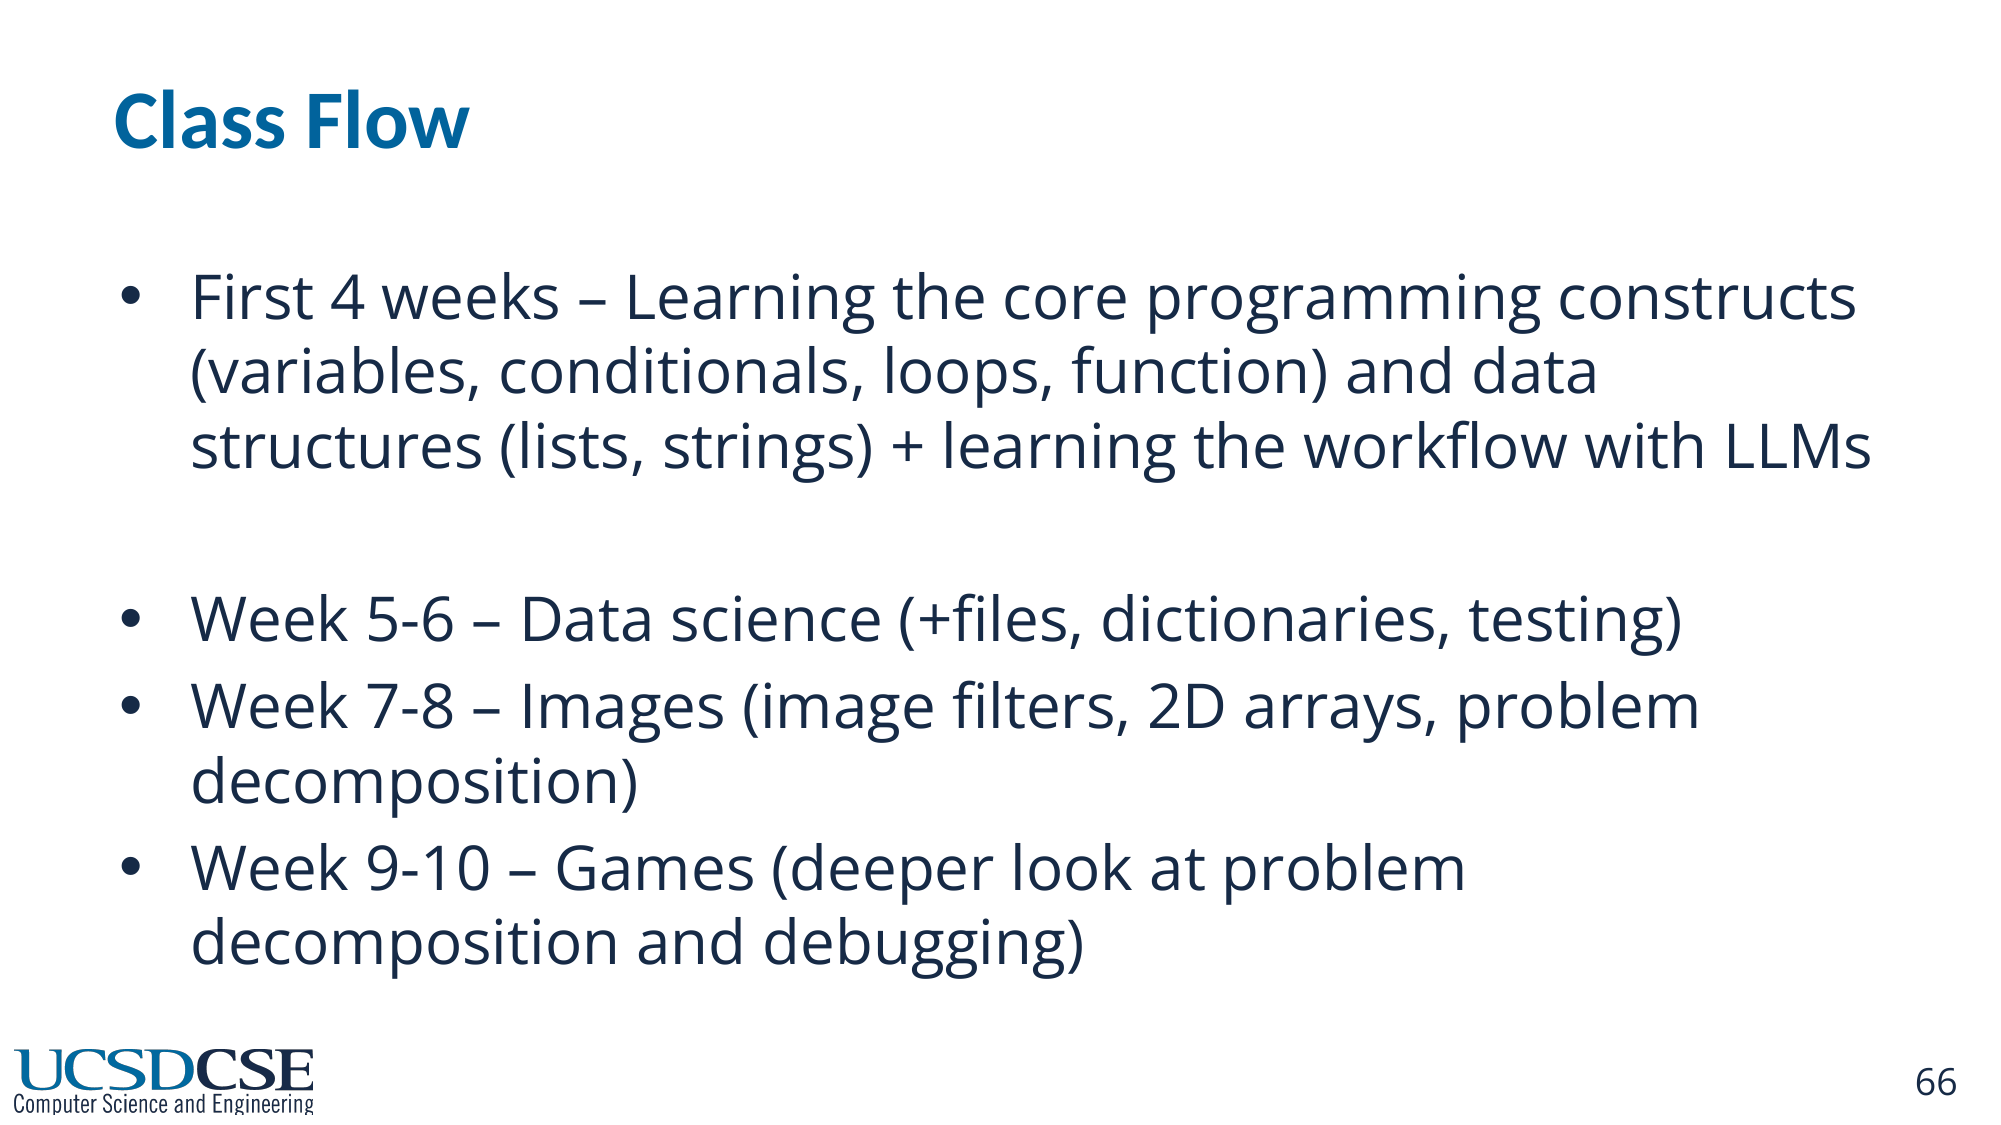

# Class Flow
First 4 weeks – Learning the core programming constructs (variables, conditionals, loops, function) and data structures (lists, strings) + learning the workflow with LLMs

Week 5-6 – Data science (+files, dictionaries, testing)
Week 7-8 – Images (image filters, 2D arrays, problem decomposition)
Week 9-10 – Games (deeper look at problem decomposition and debugging)